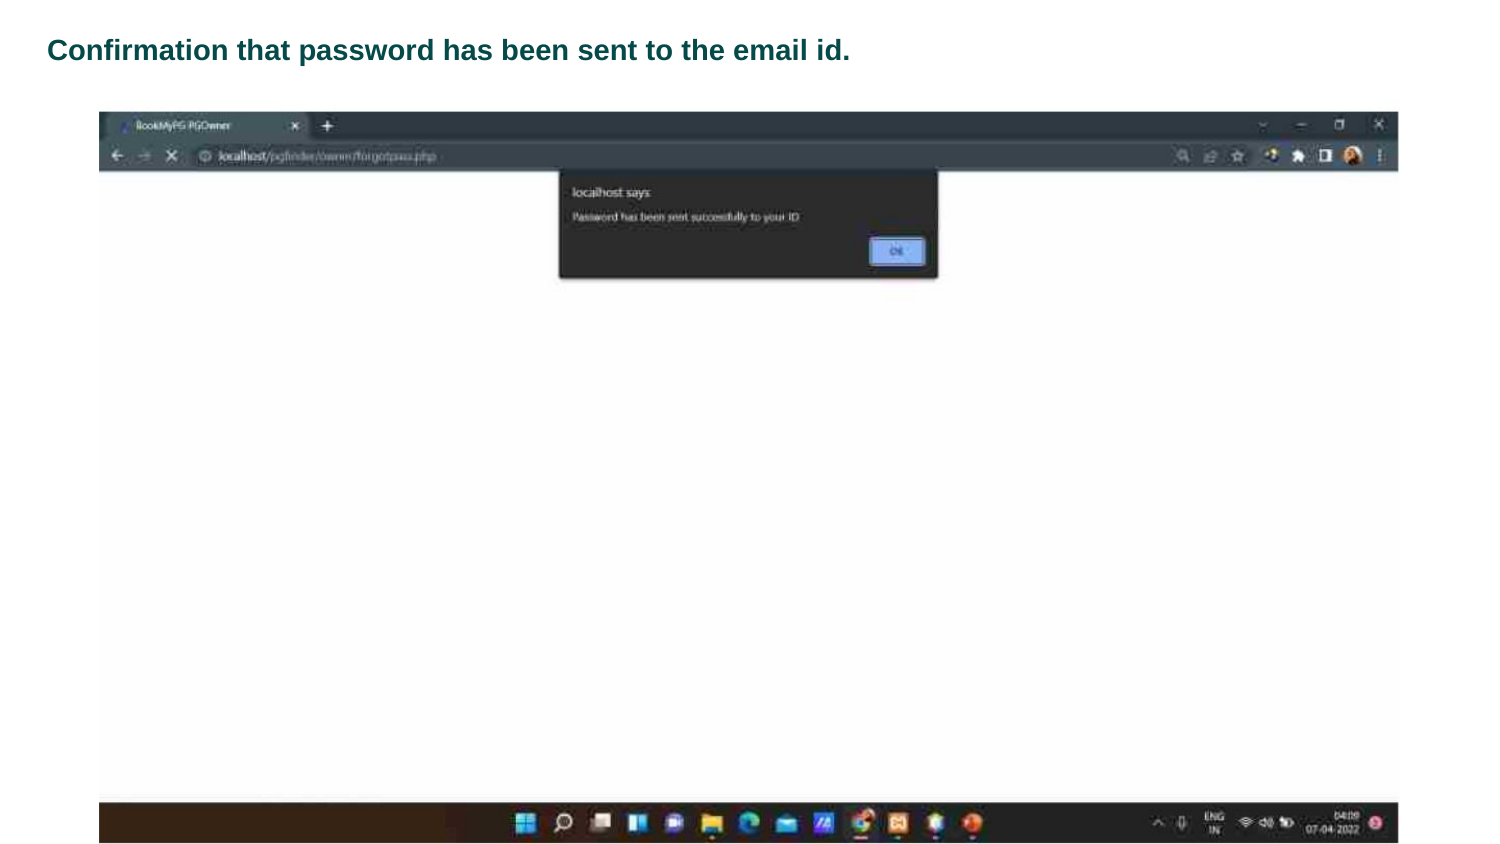

Confirmation that password has been sent to the email id.